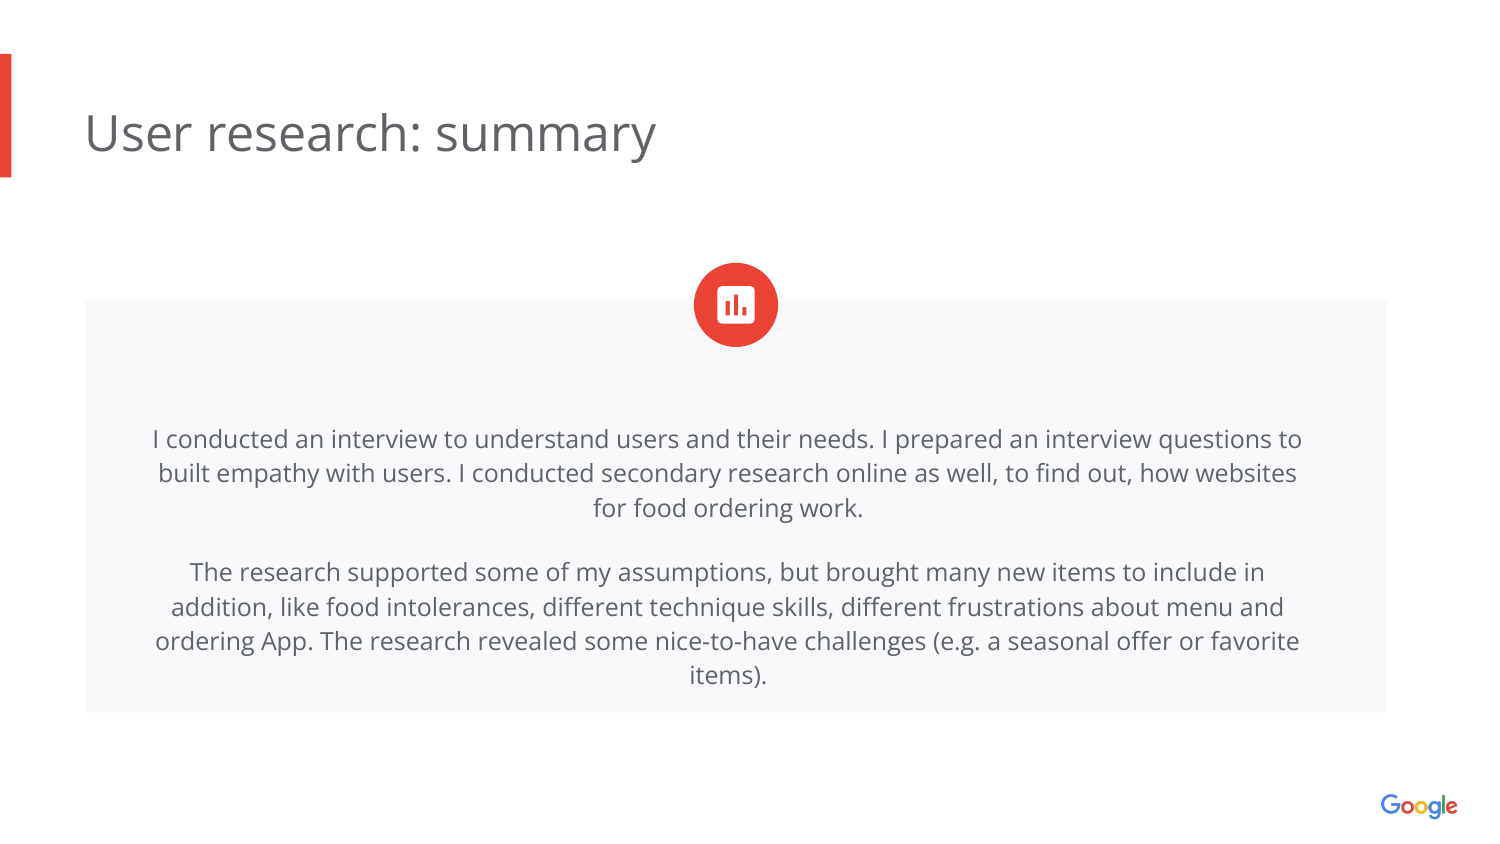

User research: summary

I conducted an interview to understand users and their needs. I prepared an interview questions to built empathy with users. I conducted secondary research online as well, to find out, how websites for food ordering work.

The research supported some of my assumptions, but brought many new items to include in addition, like food intolerances, different technique skills, different frustrations about menu and ordering App. The research revealed some nice-to-have challenges (e.g. a seasonal offer or favorite items).